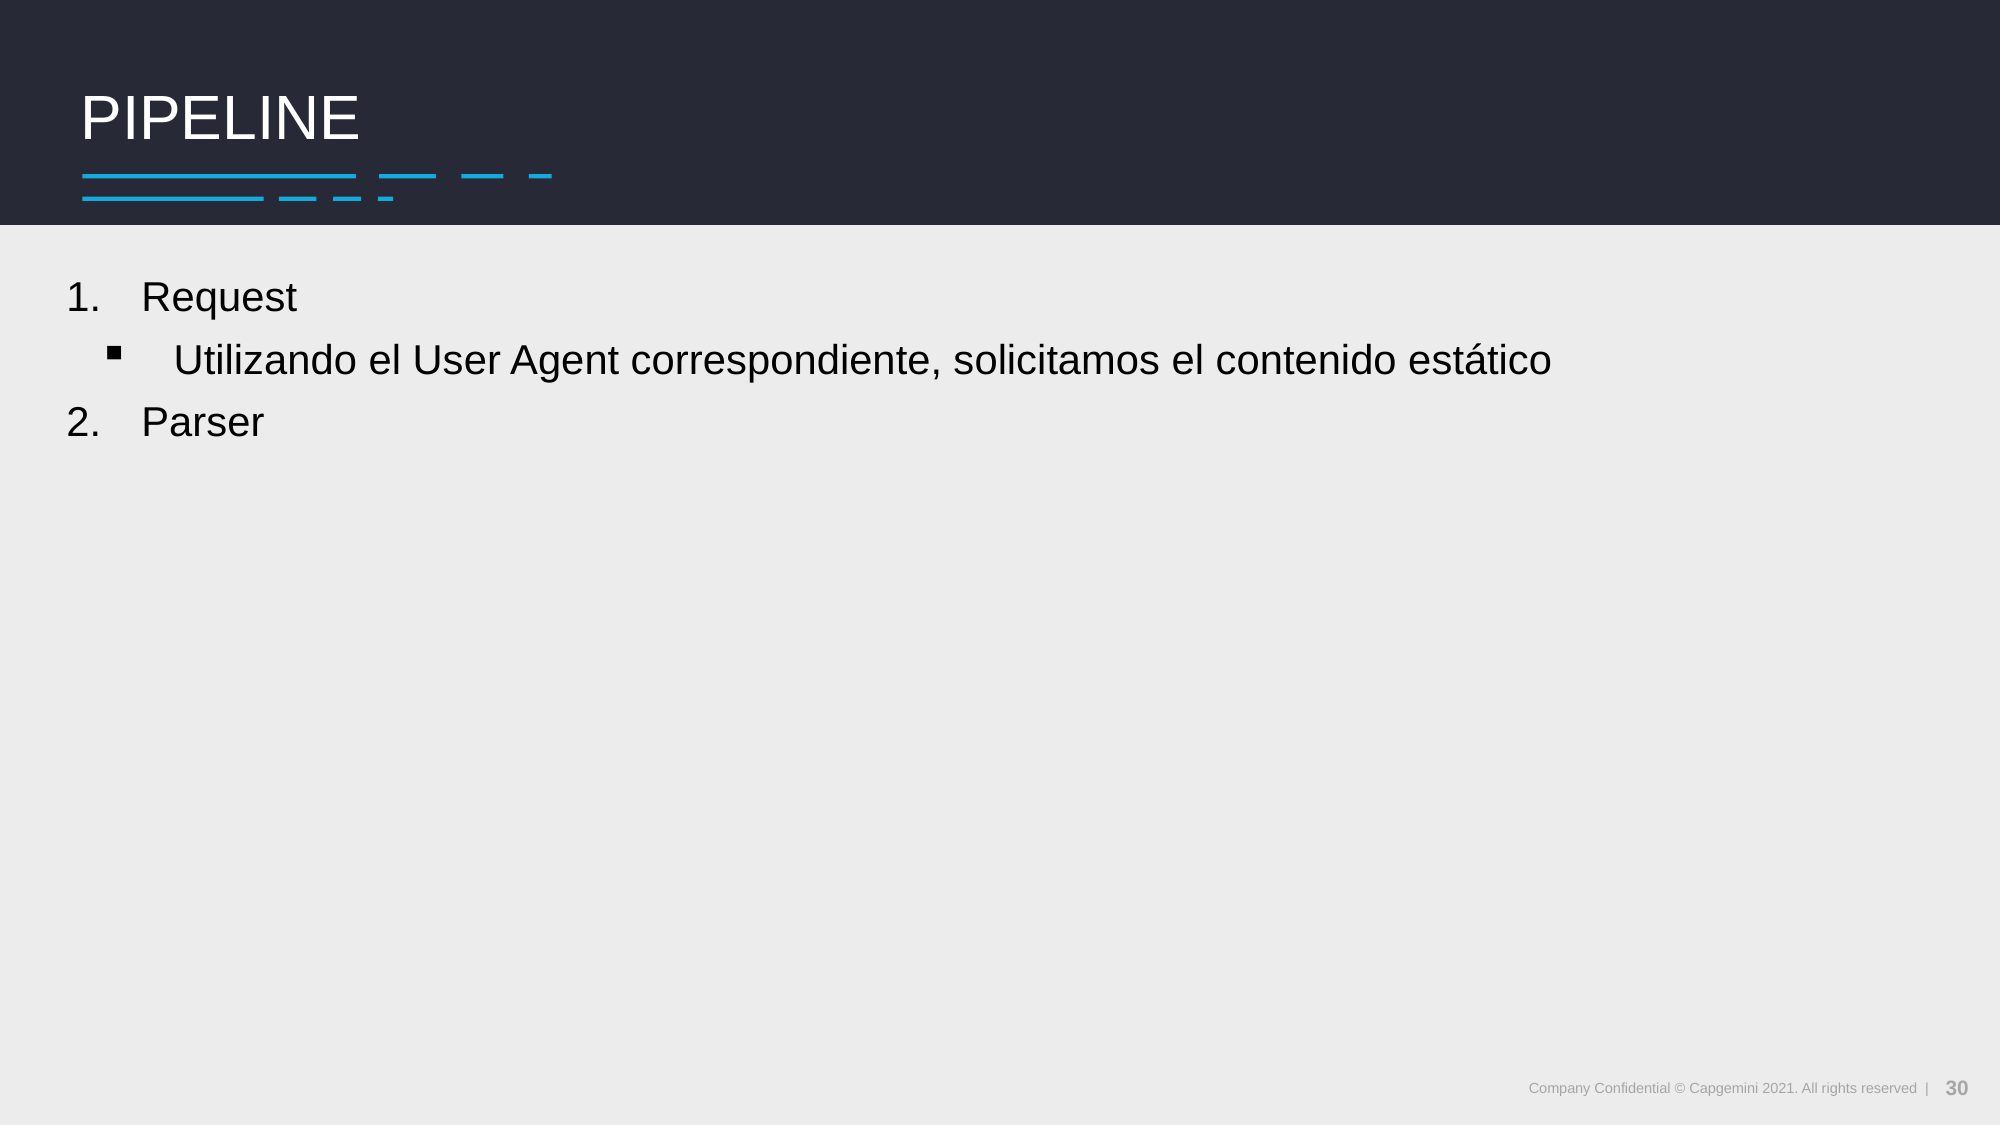

Utilidades del web scraping
Qué es web scraping
pipeline

Request
Utilizando el User Agent correspondiente, solicitamos el contenido estático
Parser

30